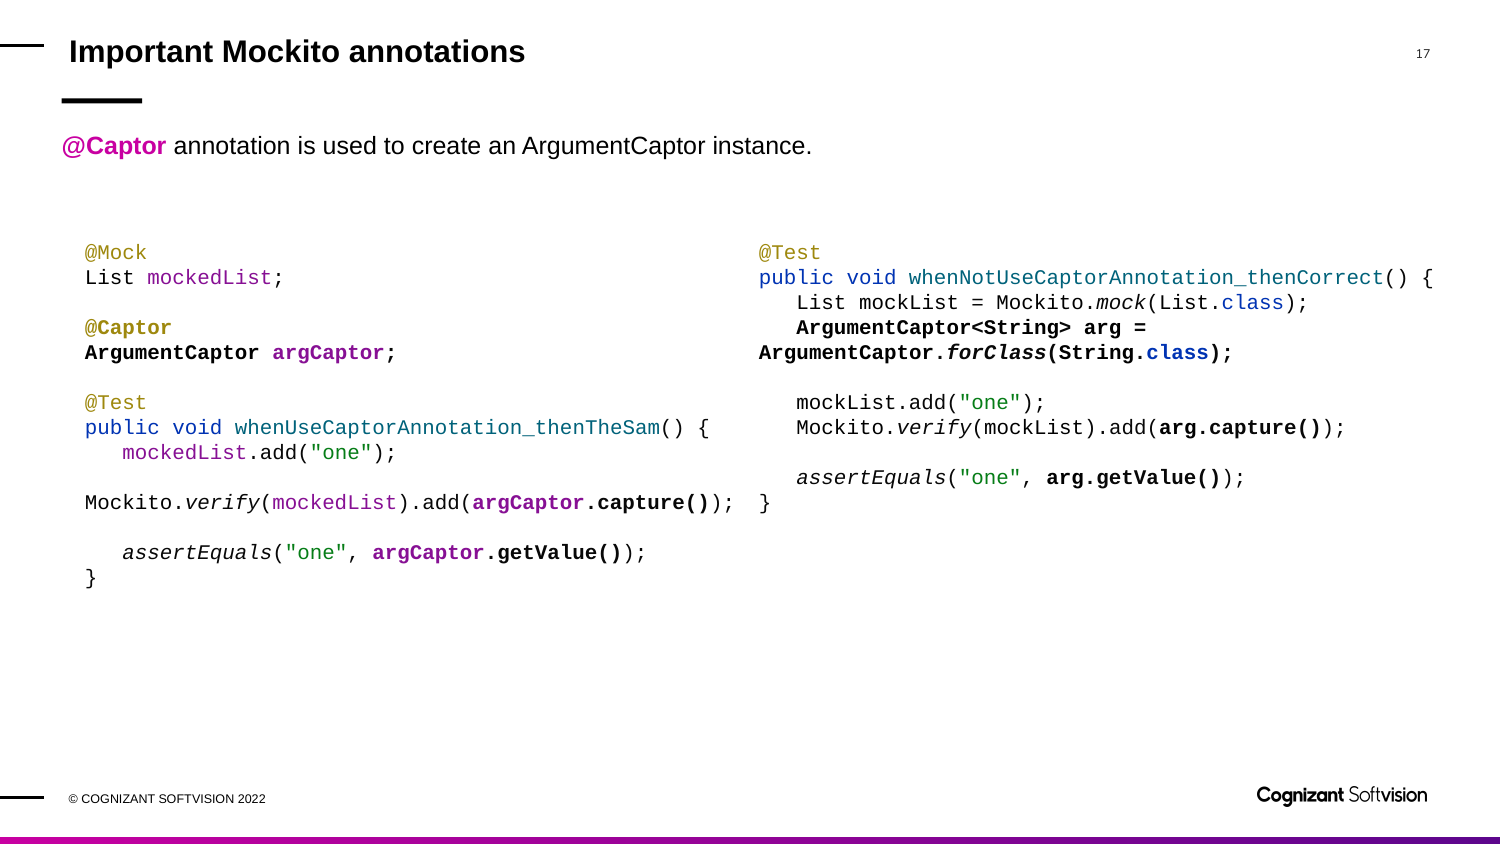

# Important Mockito annotations

@Captor annotation is used to create an ArgumentCaptor instance.

@Mock
List mockedList;

@Captor
ArgumentCaptor argCaptor;

@Test
public void whenUseCaptorAnnotation_thenTheSam() {
   mockedList.add("one");
   Mockito.verify(mockedList).add(argCaptor.capture());

   assertEquals("one", argCaptor.getValue());
}
@Test
public void whenNotUseCaptorAnnotation_thenCorrect() {
   List mockList = Mockito.mock(List.class);
   ArgumentCaptor<String> arg = ArgumentCaptor.forClass(String.class);

   mockList.add("one");
   Mockito.verify(mockList).add(arg.capture());

   assertEquals("one", arg.getValue());
}